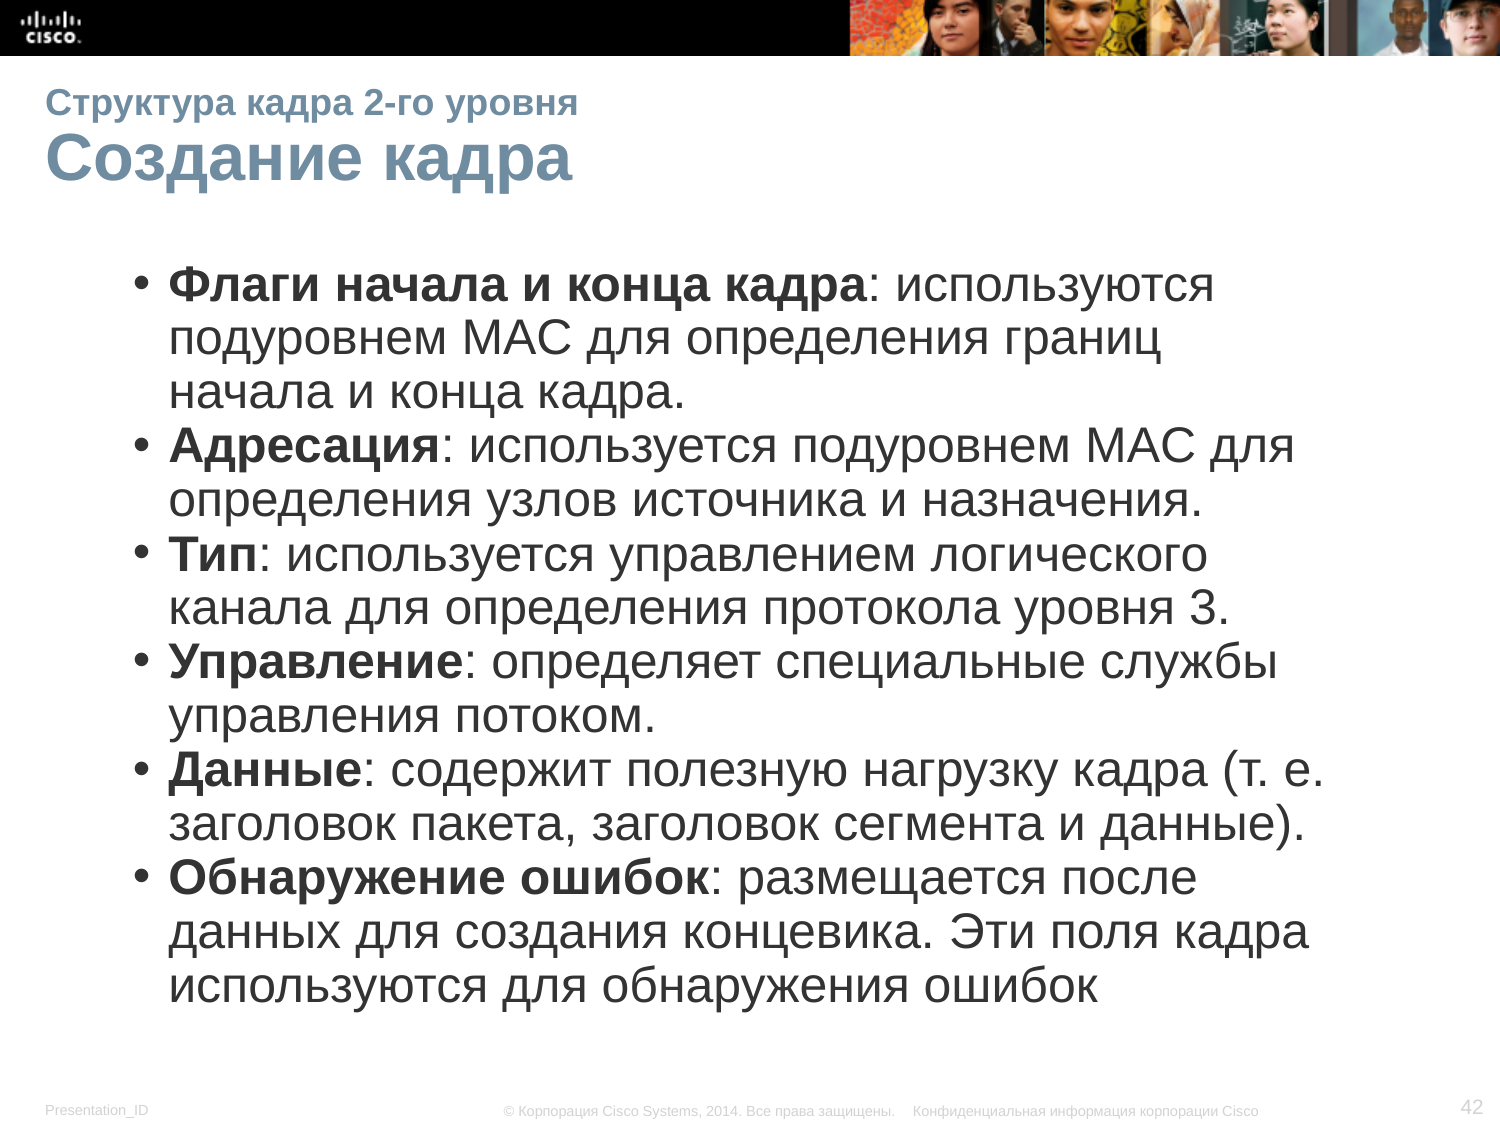

# Структура кадра 2-го уровня Создание кадра
Флаги начала и конца кадра: используются подуровнем MAC для определения границ начала и конца кадра.
Адресация: используется подуровнем MAC для определения узлов источника и назначения.
Тип: используется управлением логического канала для определения протокола уровня 3.
Управление: определяет специальные службы управления потоком.
Данные: содержит полезную нагрузку кадра (т. е. заголовок пакета, заголовок сегмента и данные).
Обнаружение ошибок: размещается после данных для создания концевика. Эти поля кадра используются для обнаружения ошибок